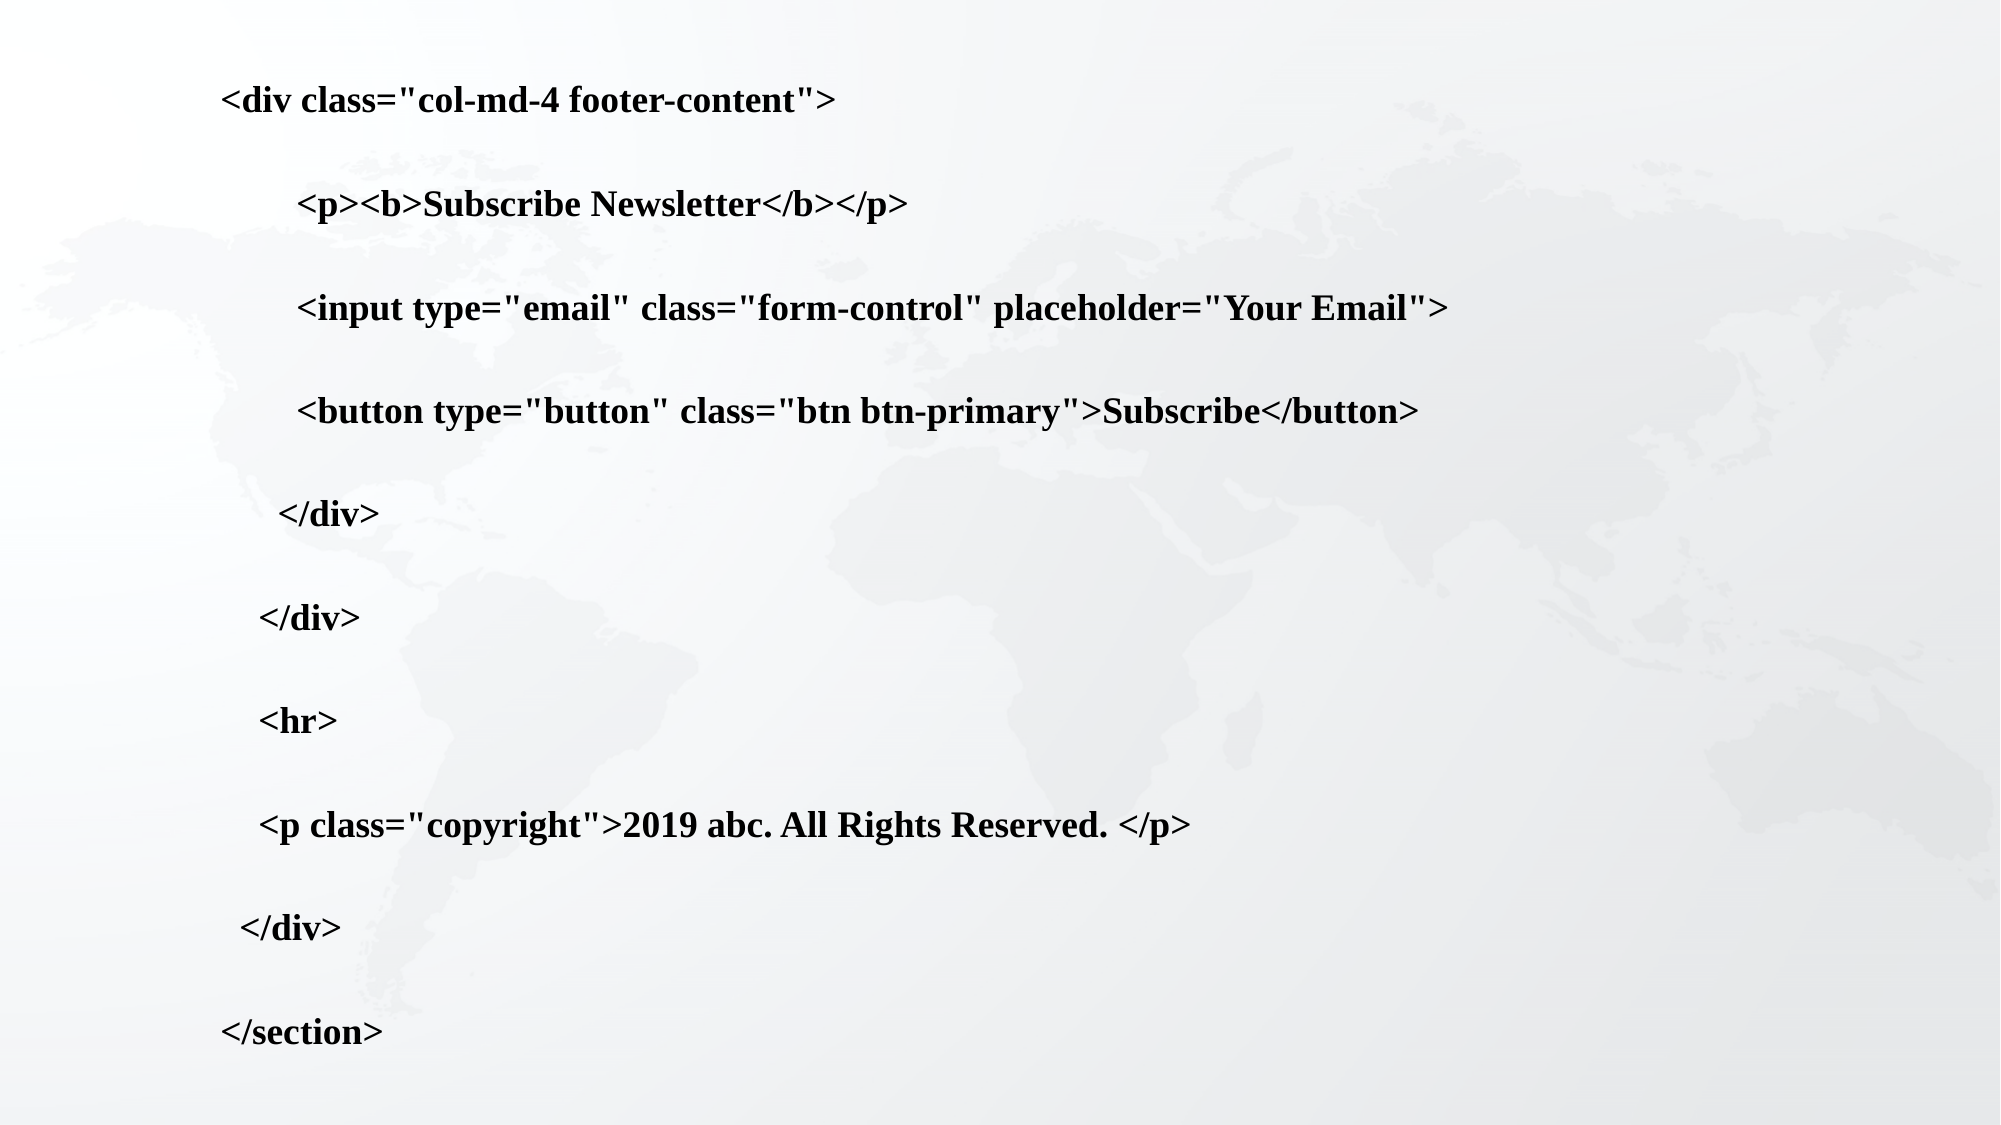

<div class="col-md-4 footer-content">
        <p><b>Subscribe Newsletter</b></p>
        <input type="email" class="form-control" placeholder="Your Email">
        <button type="button" class="btn btn-primary">Subscribe</button>
      </div>
    </div>
    <hr>
    <p class="copyright">2019 abc. All Rights Reserved. </p>
  </div>
</section>